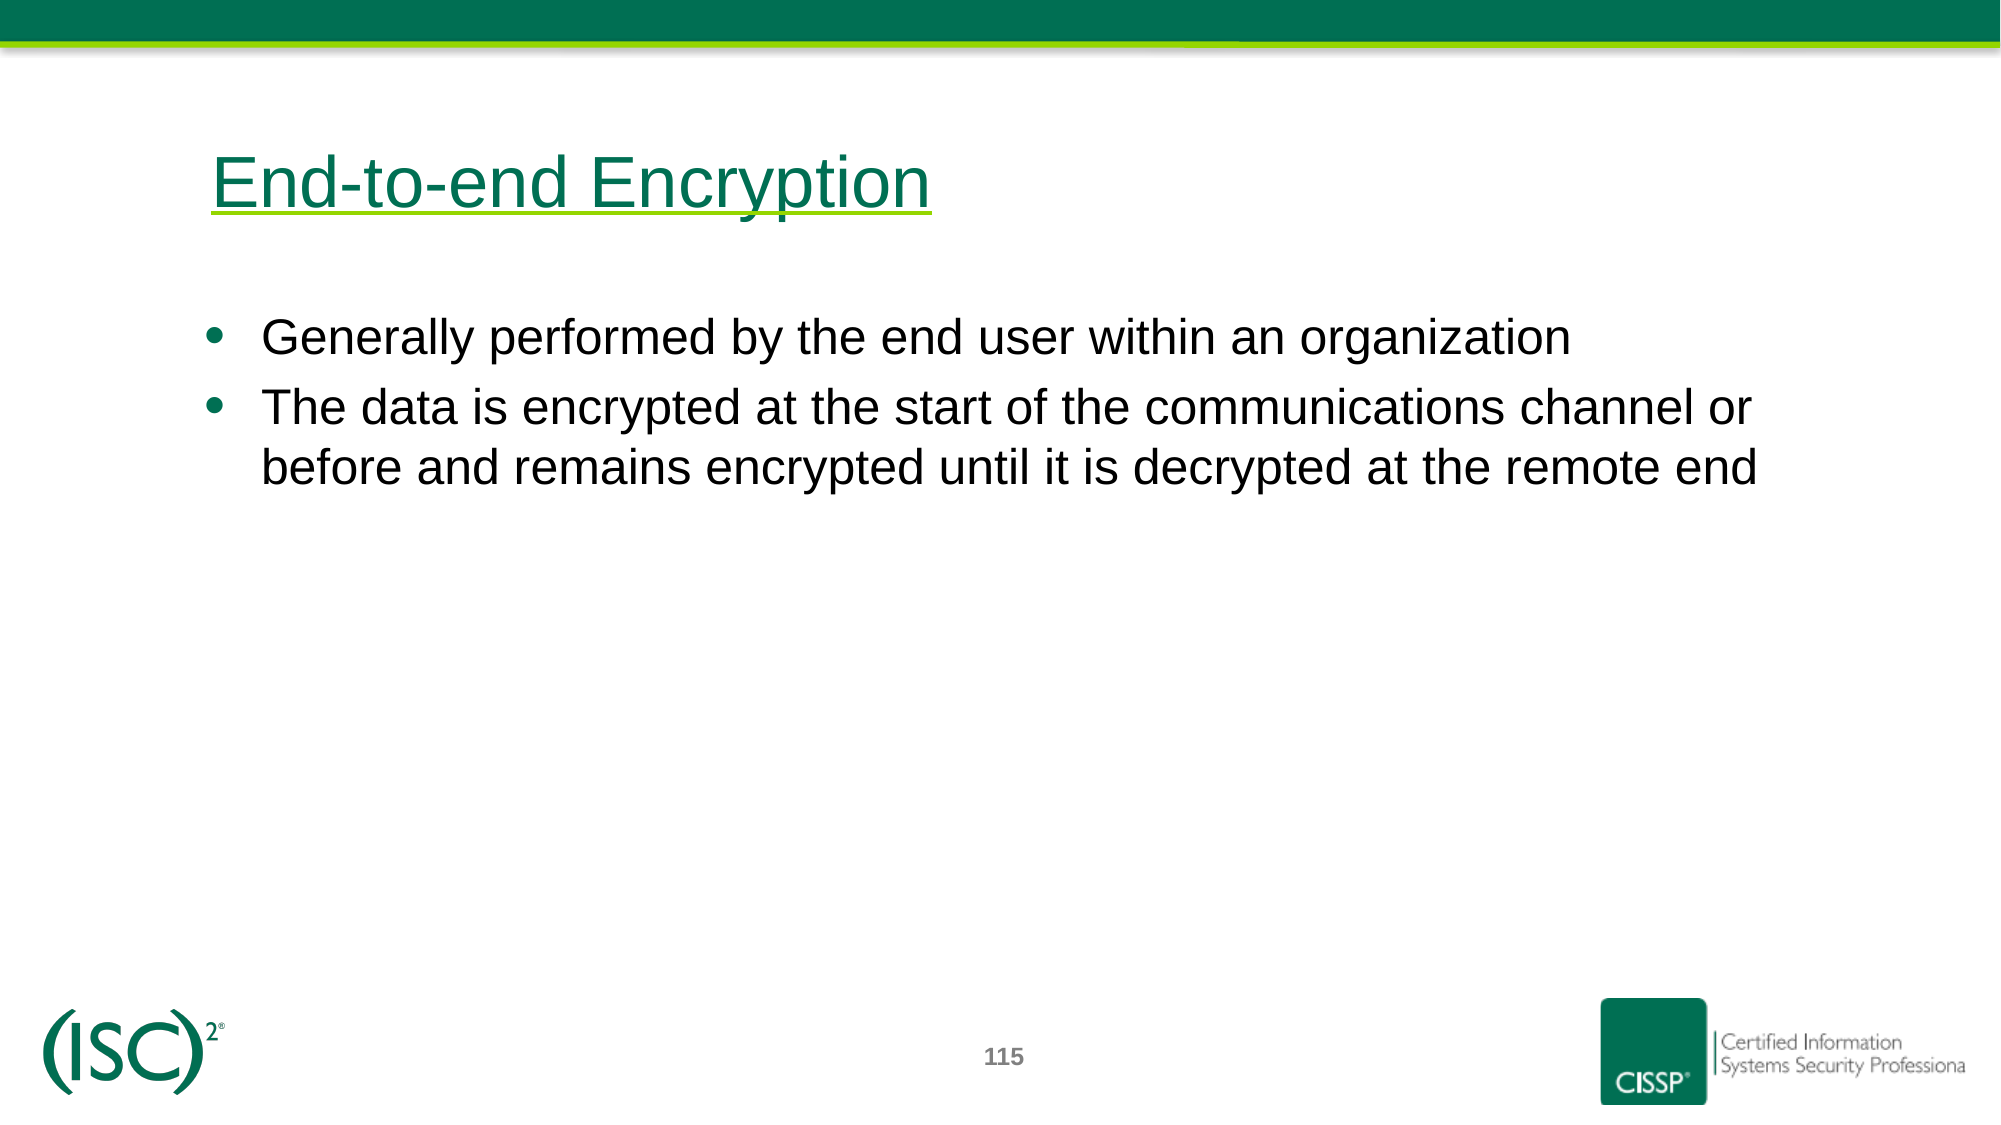

# End-to-end Encryption
Generally performed by the end user within an organization
The data is encrypted at the start of the communications channel or before and remains encrypted until it is decrypted at the remote end